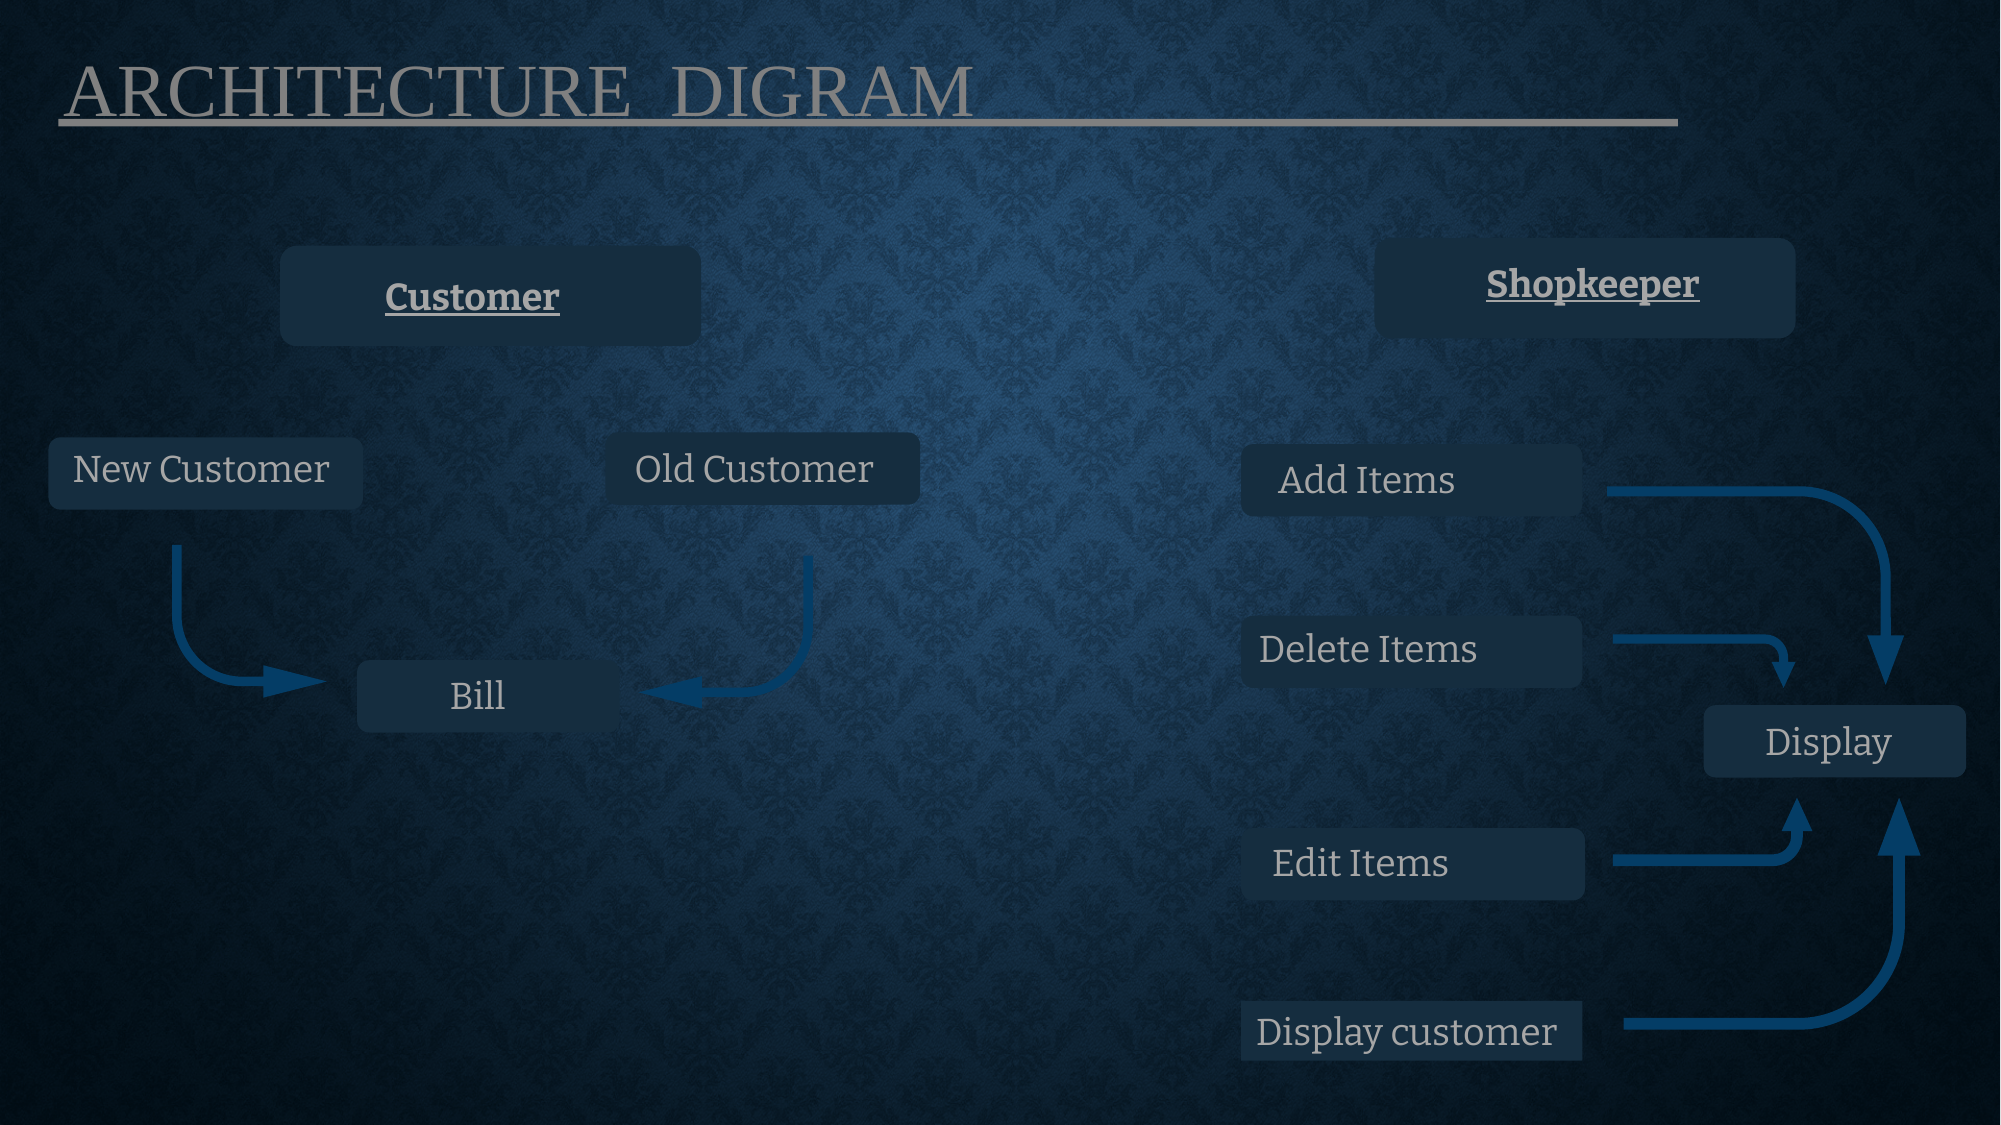

ARCHITECTURE  DIGRAM

Shopkeeper
Customer

Old Customer
New Customer

Add Items

Delete Items

Bill

Display

Edit Items
Display customer